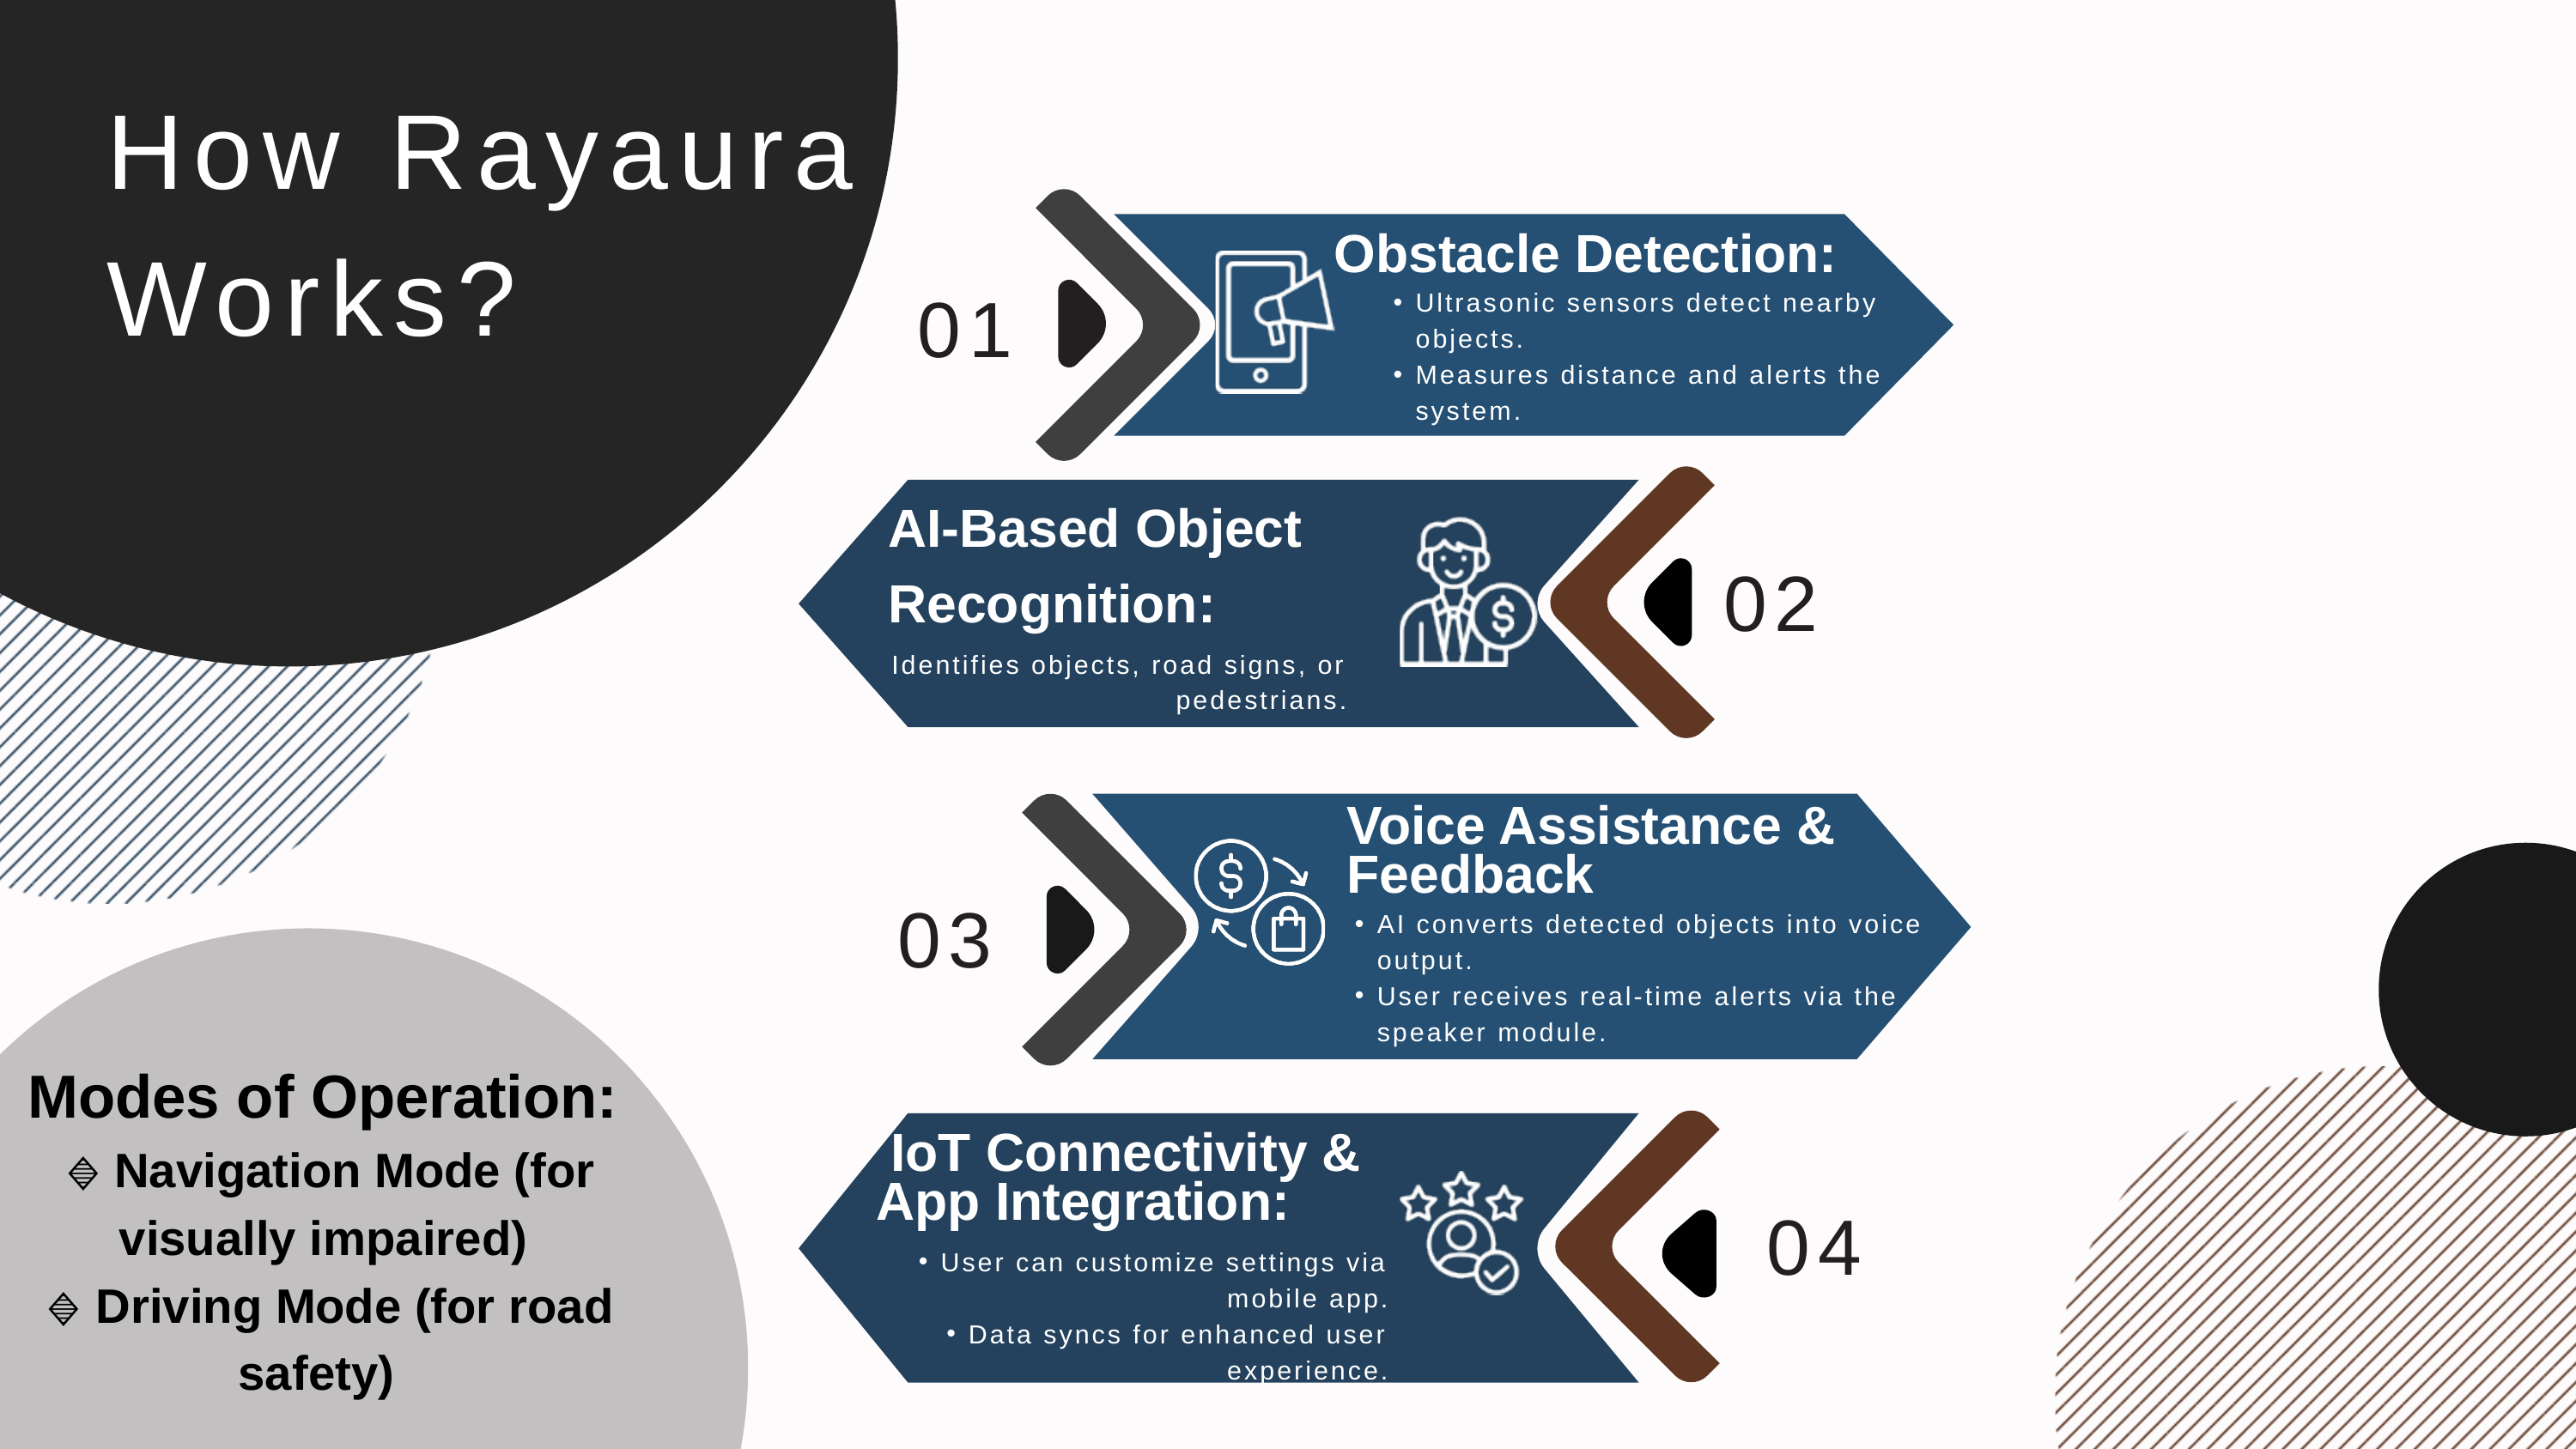

How Rayaura Works?

Obstacle Detection:

01

Ultrasonic sensors detect nearby objects.
Measures distance and alerts the system.

AI-Based Object Recognition:

02

Identifies objects, road signs, or pedestrians.

Voice Assistance & Feedback

03

AI converts detected objects into voice output.
User receives real-time alerts via the speaker module.

Modes of Operation:
 🔹 Navigation Mode (for visually impaired)
 🔹 Driving Mode (for road safety)

 IoT Connectivity & App Integration:

04

User can customize settings via mobile app.
Data syncs for enhanced user experience.